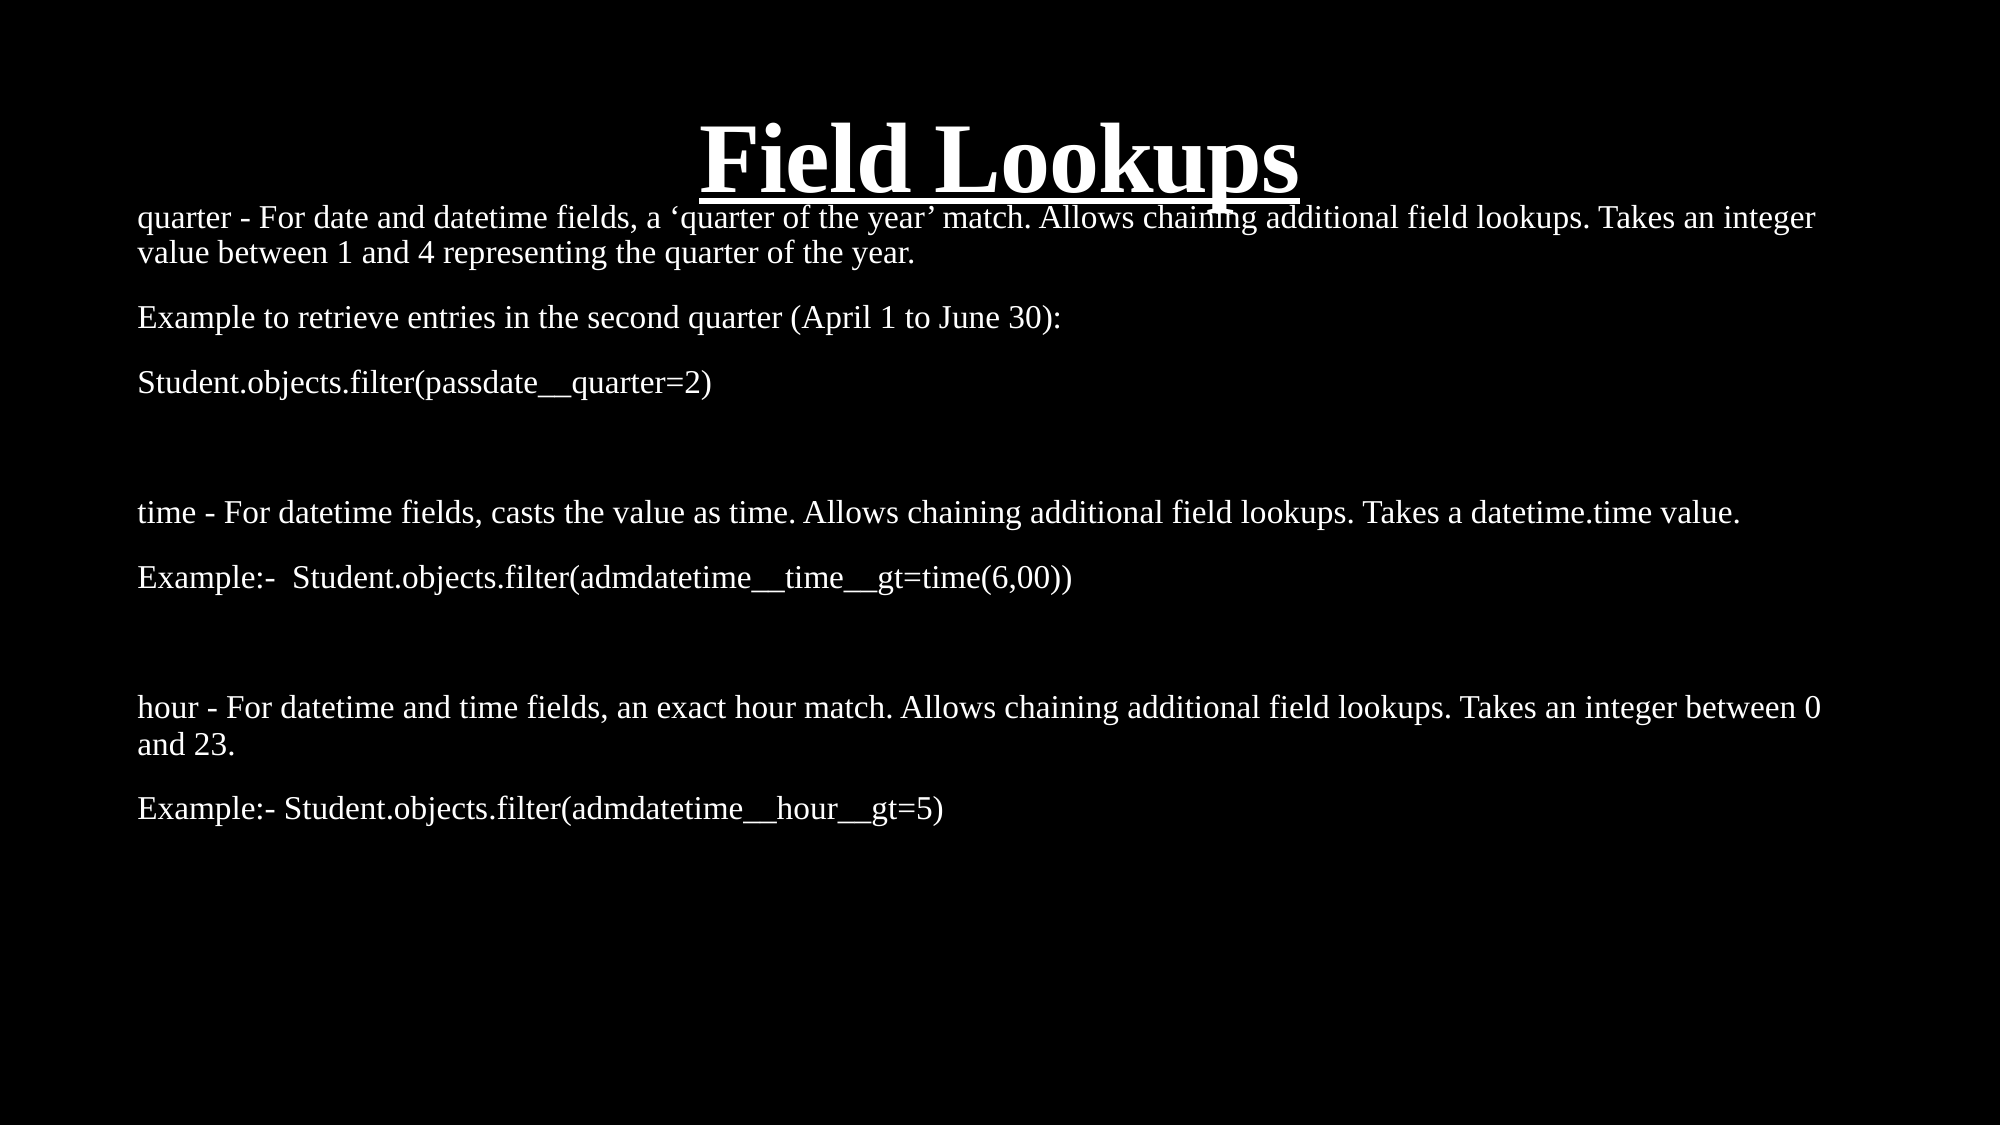

# Field Lookups
quarter - For date and datetime fields, a ‘quarter of the year’ match. Allows chaining additional field lookups. Takes an integer value between 1 and 4 representing the quarter of the year.
Example to retrieve entries in the second quarter (April 1 to June 30):
Student.objects.filter(passdate__quarter=2)

time - For datetime fields, casts the value as time. Allows chaining additional field lookups. Takes a datetime.time value.
Example:-  Student.objects.filter(admdatetime__time__gt=time(6,00))

hour - For datetime and time fields, an exact hour match. Allows chaining additional field lookups. Takes an integer between 0 and 23.
Example:- Student.objects.filter(admdatetime__hour__gt=5)